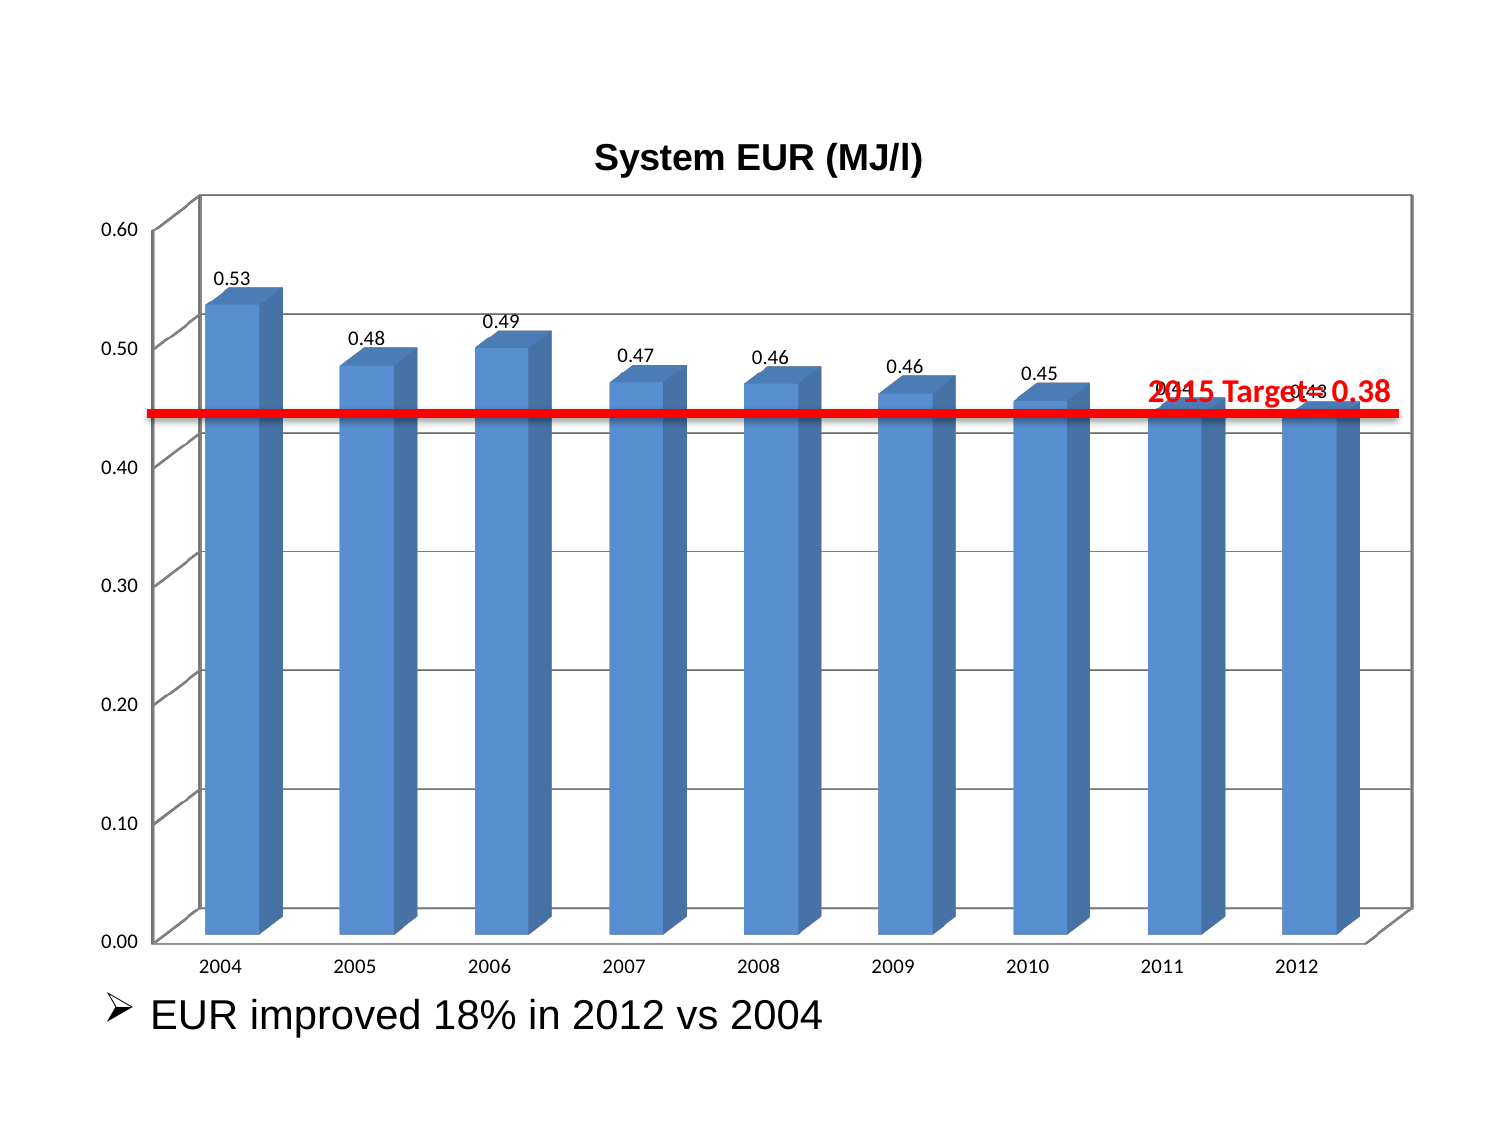

[unsupported chart]

2015 Target= 0.38
EUR improved 18% in 2012 vs 2004